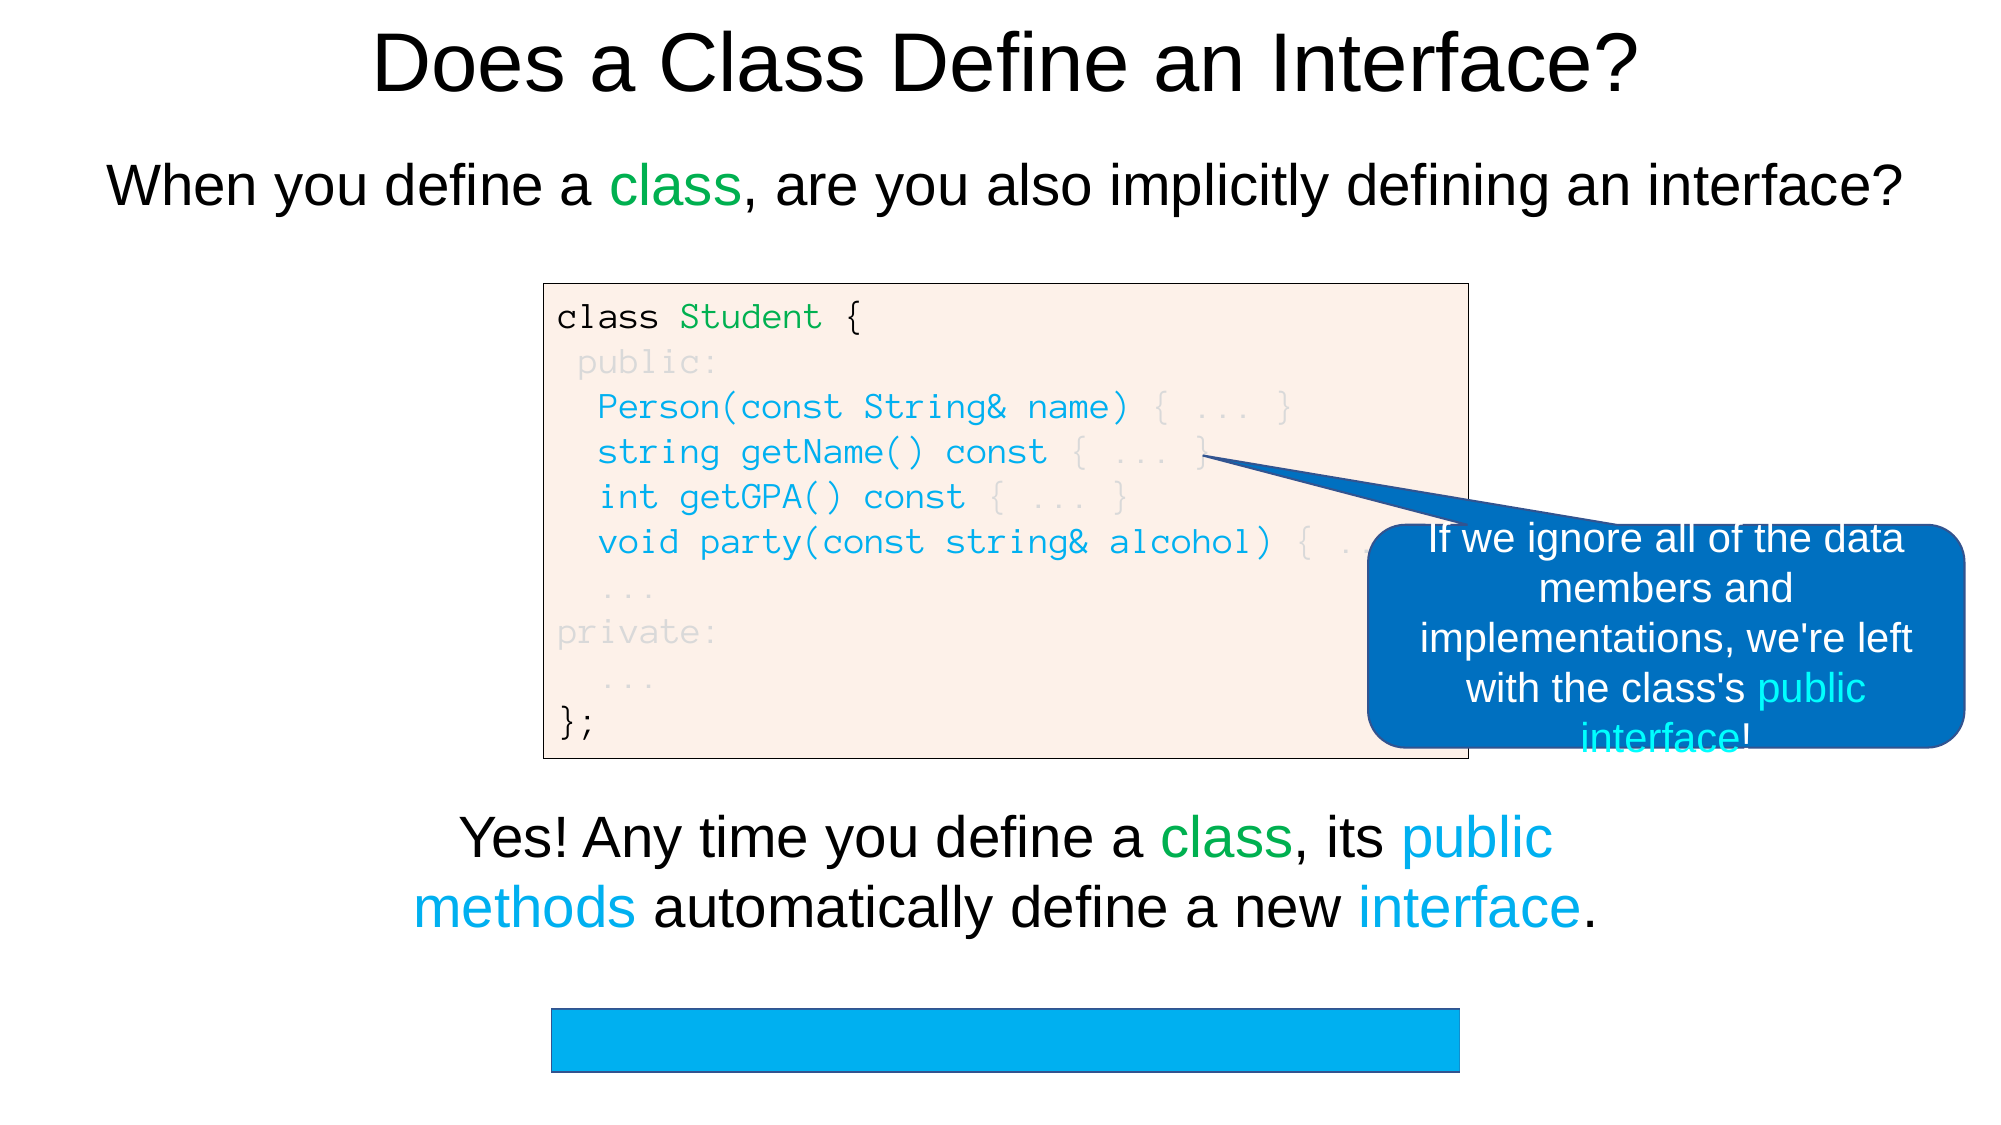

Does a Class Define an Interface?
When you define a class, are you also implicitly defining an interface?
class Student {
 public:
  Person(const String& name) { ... }
  string getName() const { ... }
  int getGPA() const { ... }
  void party(const string& alcohol) { ... }
  ...
private:
  ...
};
class Student {
 public:
  Person(const String& name) { ... }
  string getName() const { ... }
  int getGPA() const { ... }
  void party(const string& alcohol) { ... }
  ...
private:
  ...
};
If we ignore all of the data members and implementations, we're left with the class's public interface!
Yes! Any time you define a class, its public methods automatically define a new interface.
Thinking time!